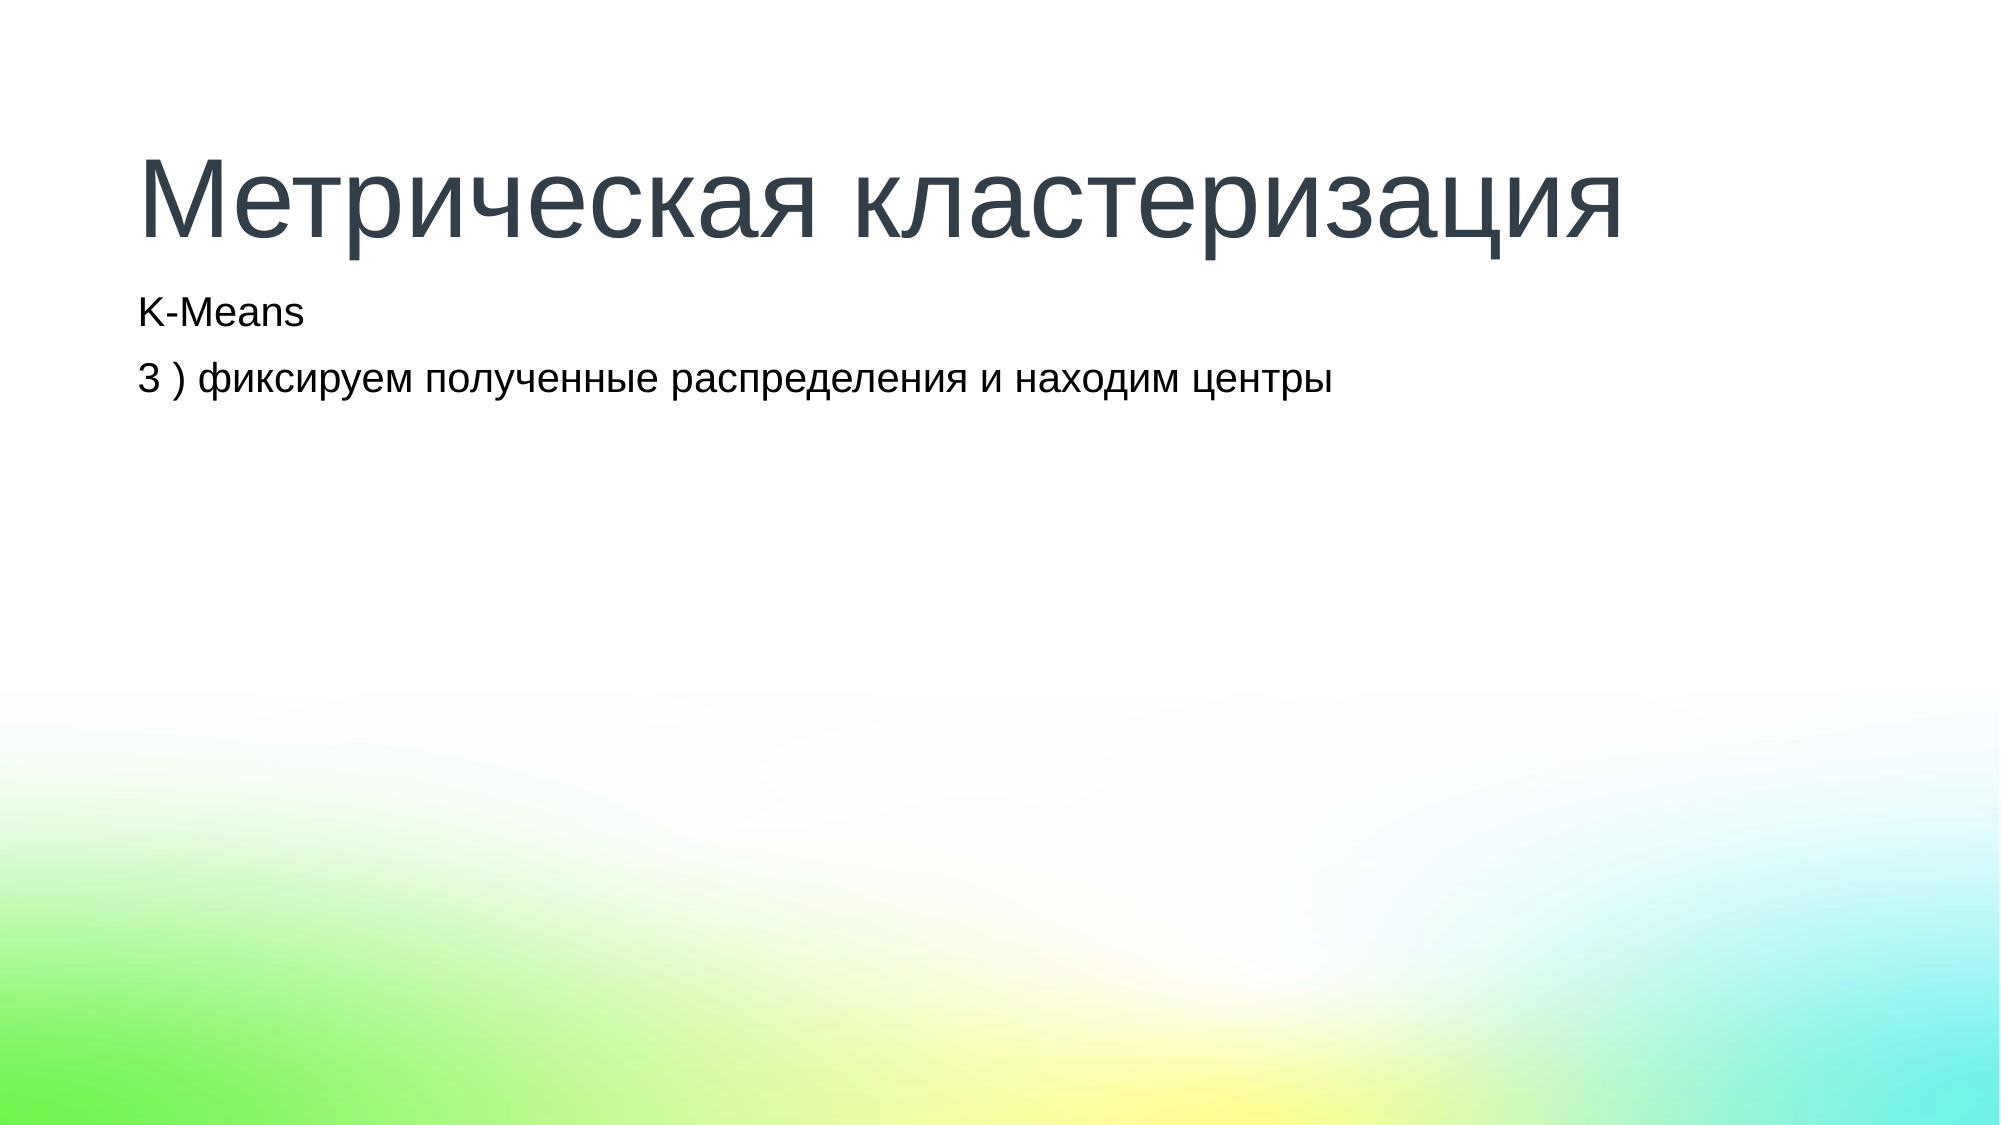

Метрическая кластеризация
K-Means
3 ) фиксируем полученные распределения и находим центры